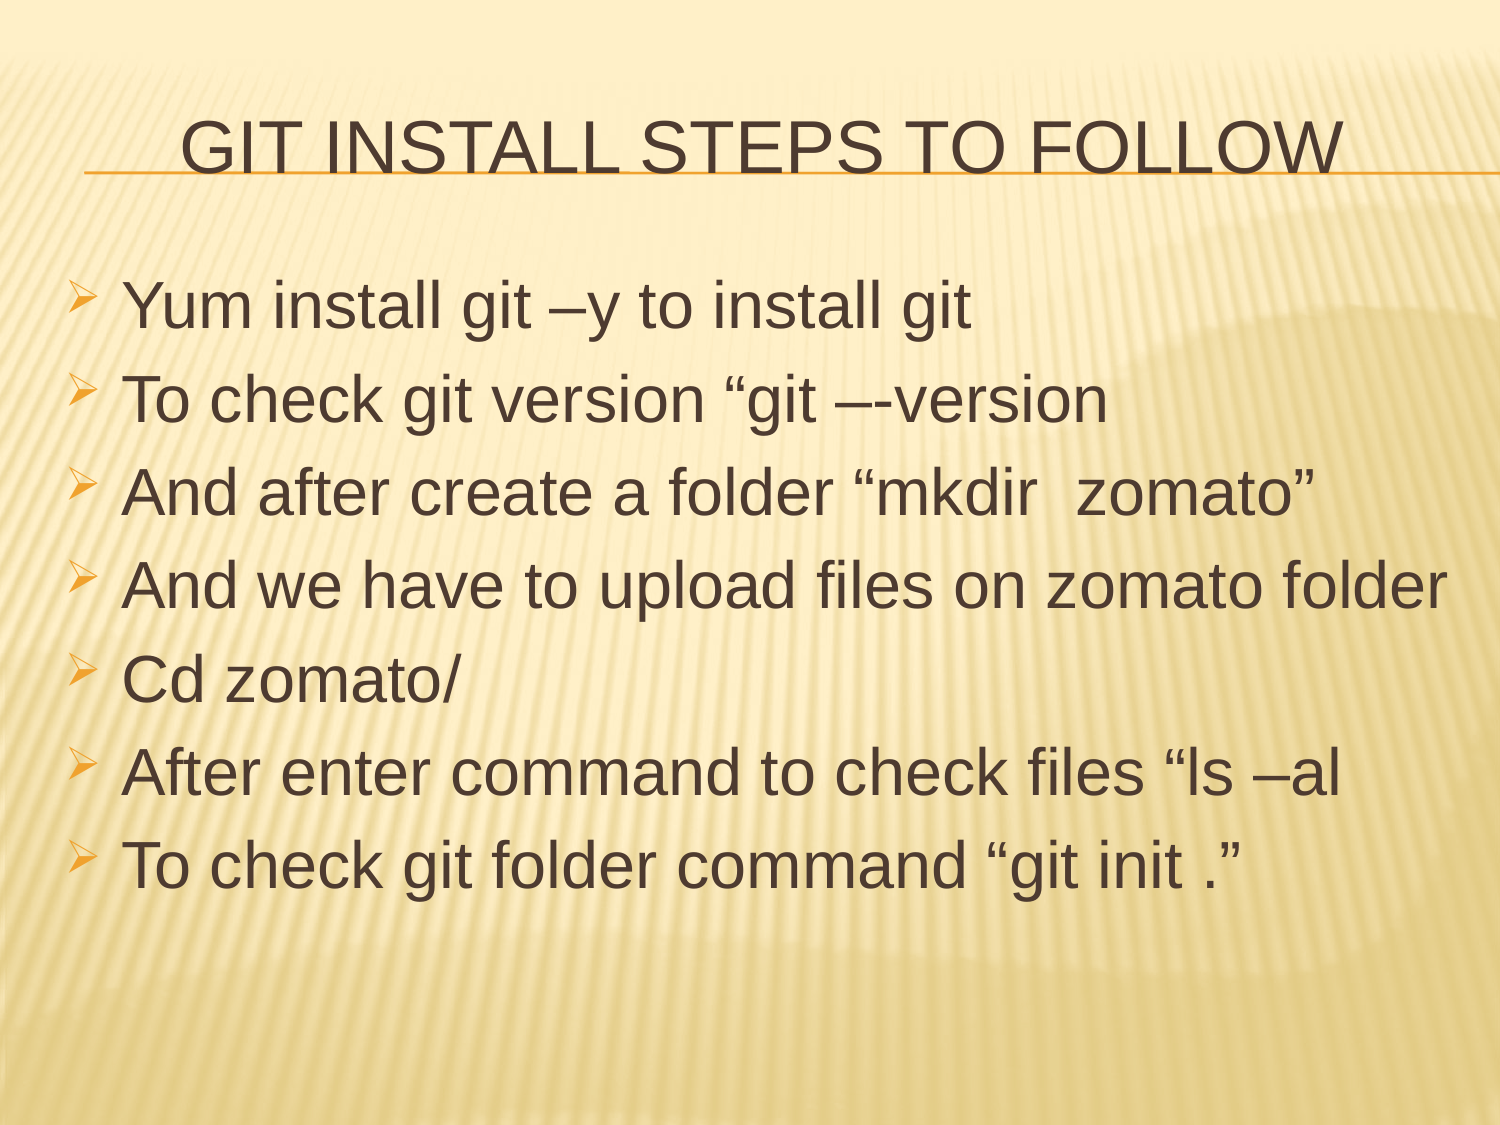

# GIT INSTALL STEPS TO FOLLOW
Yum install git –y to install git
To check git version “git –-version
And after create a folder “mkdir  zomato”
And we have to upload files on zomato folder
Cd zomato/
After enter command to check files “ls –al
To check git folder command “git init .”